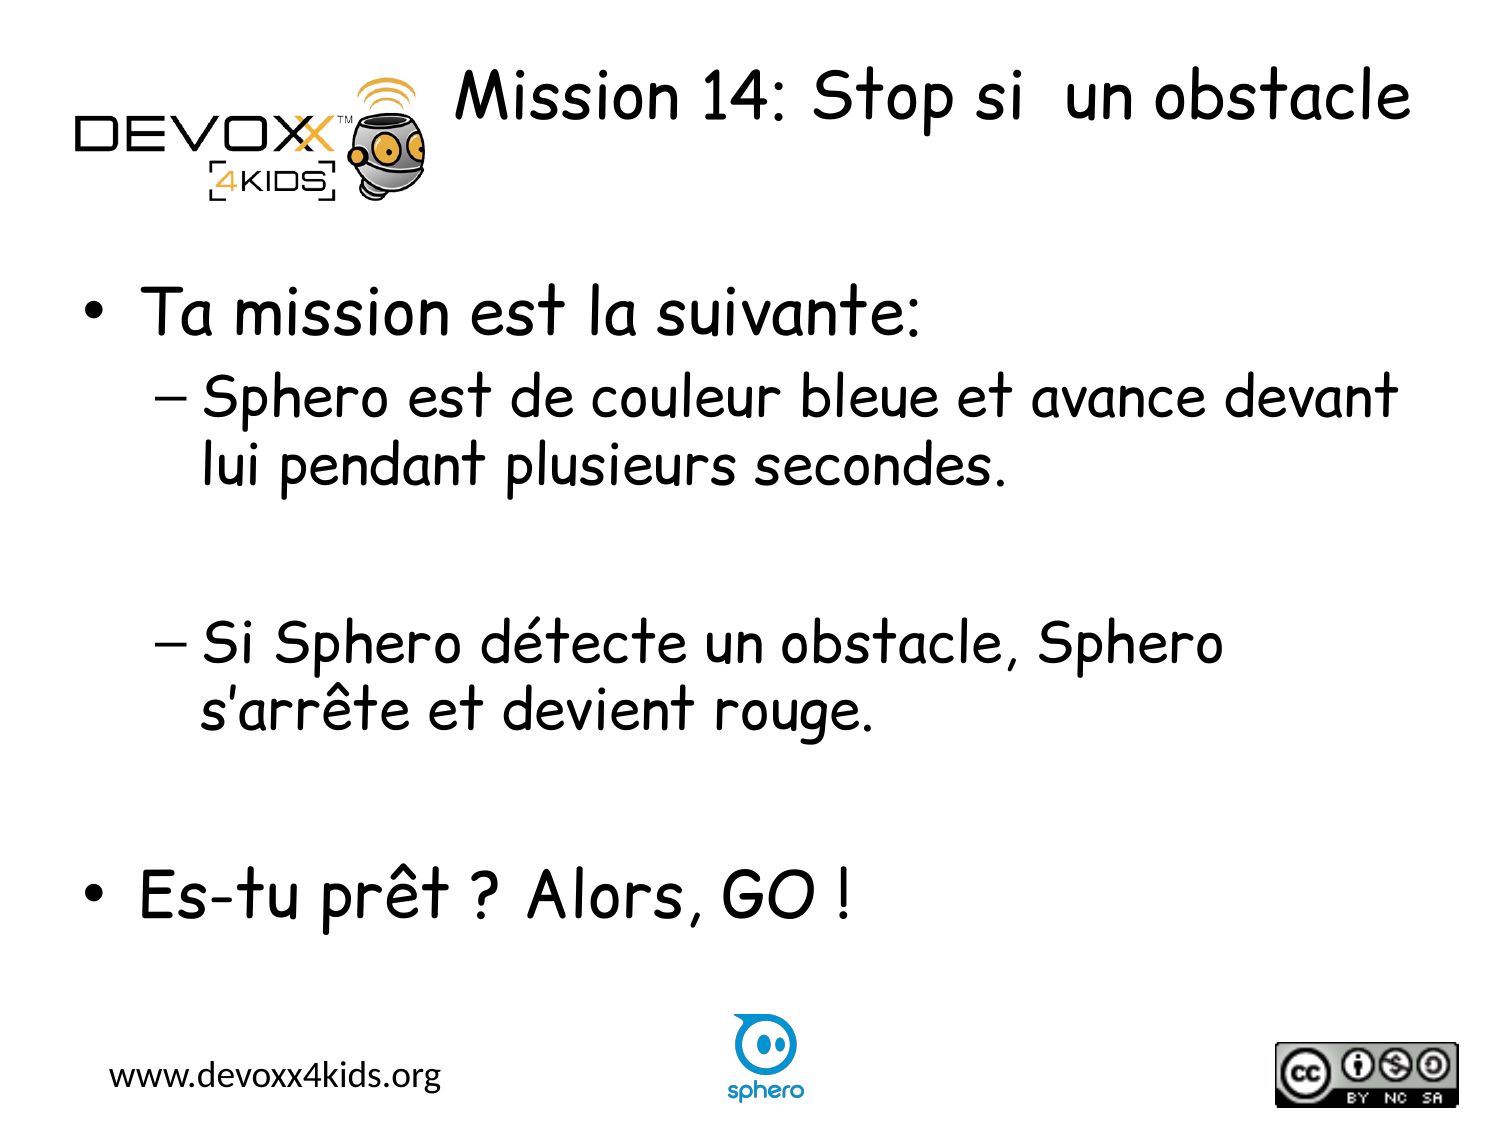

# Mission 14: Stop si  un obstacle
Ta mission est la suivante:
Sphero est de couleur bleue et avance devant lui pendant plusieurs secondes.

Si Sphero détecte un obstacle, Sphero s’arrête et devient rouge.

Es-tu prêt ? Alors, GO !
123